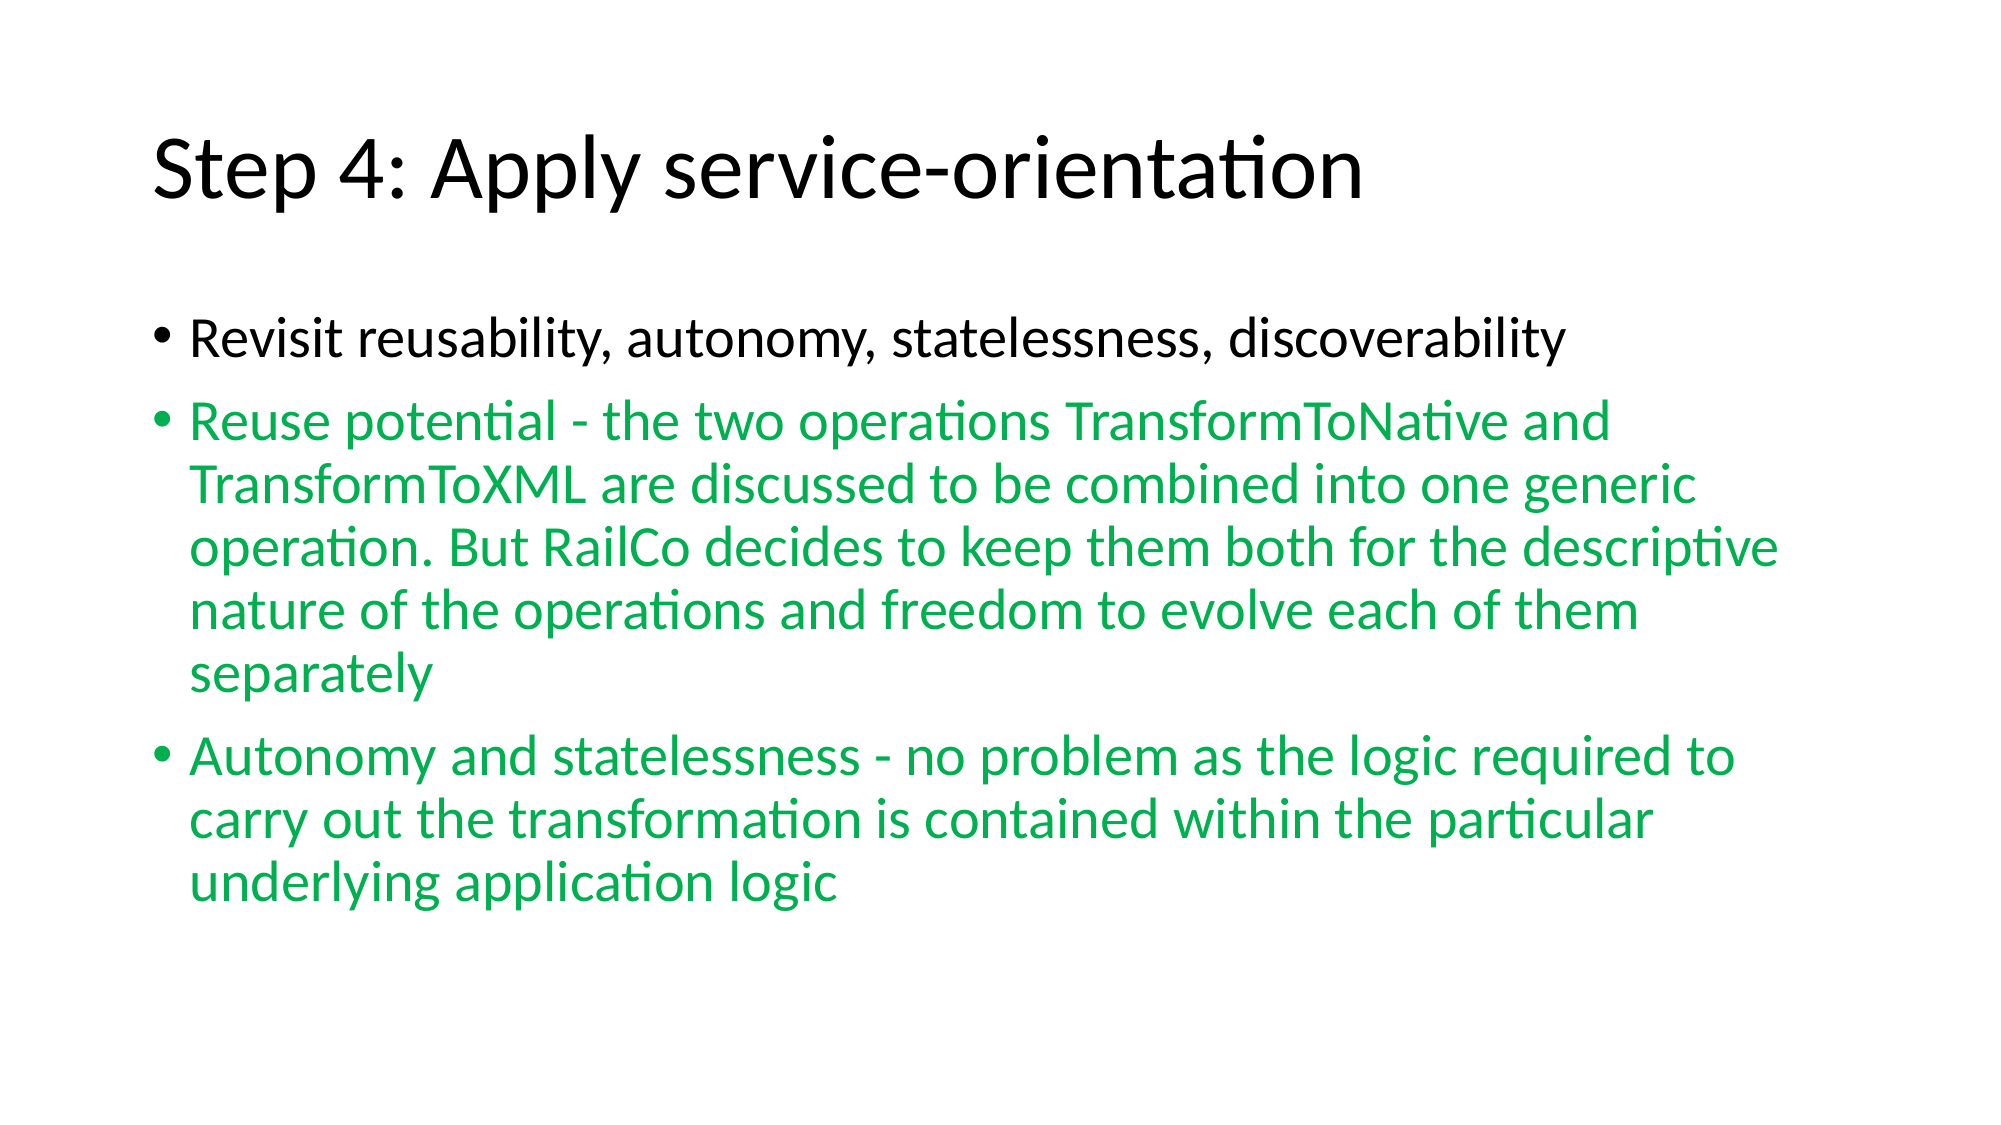

# Step 4: Apply service-orientation
Revisit reusability, autonomy, statelessness, discoverability
Reuse potential - the two operations TransformToNative and TransformToXML are discussed to be combined into one generic operation. But RailCo decides to keep them both for the descriptive nature of the operations and freedom to evolve each of them separately
Autonomy and statelessness - no problem as the logic required to carry out the transformation is contained within the particular underlying application logic